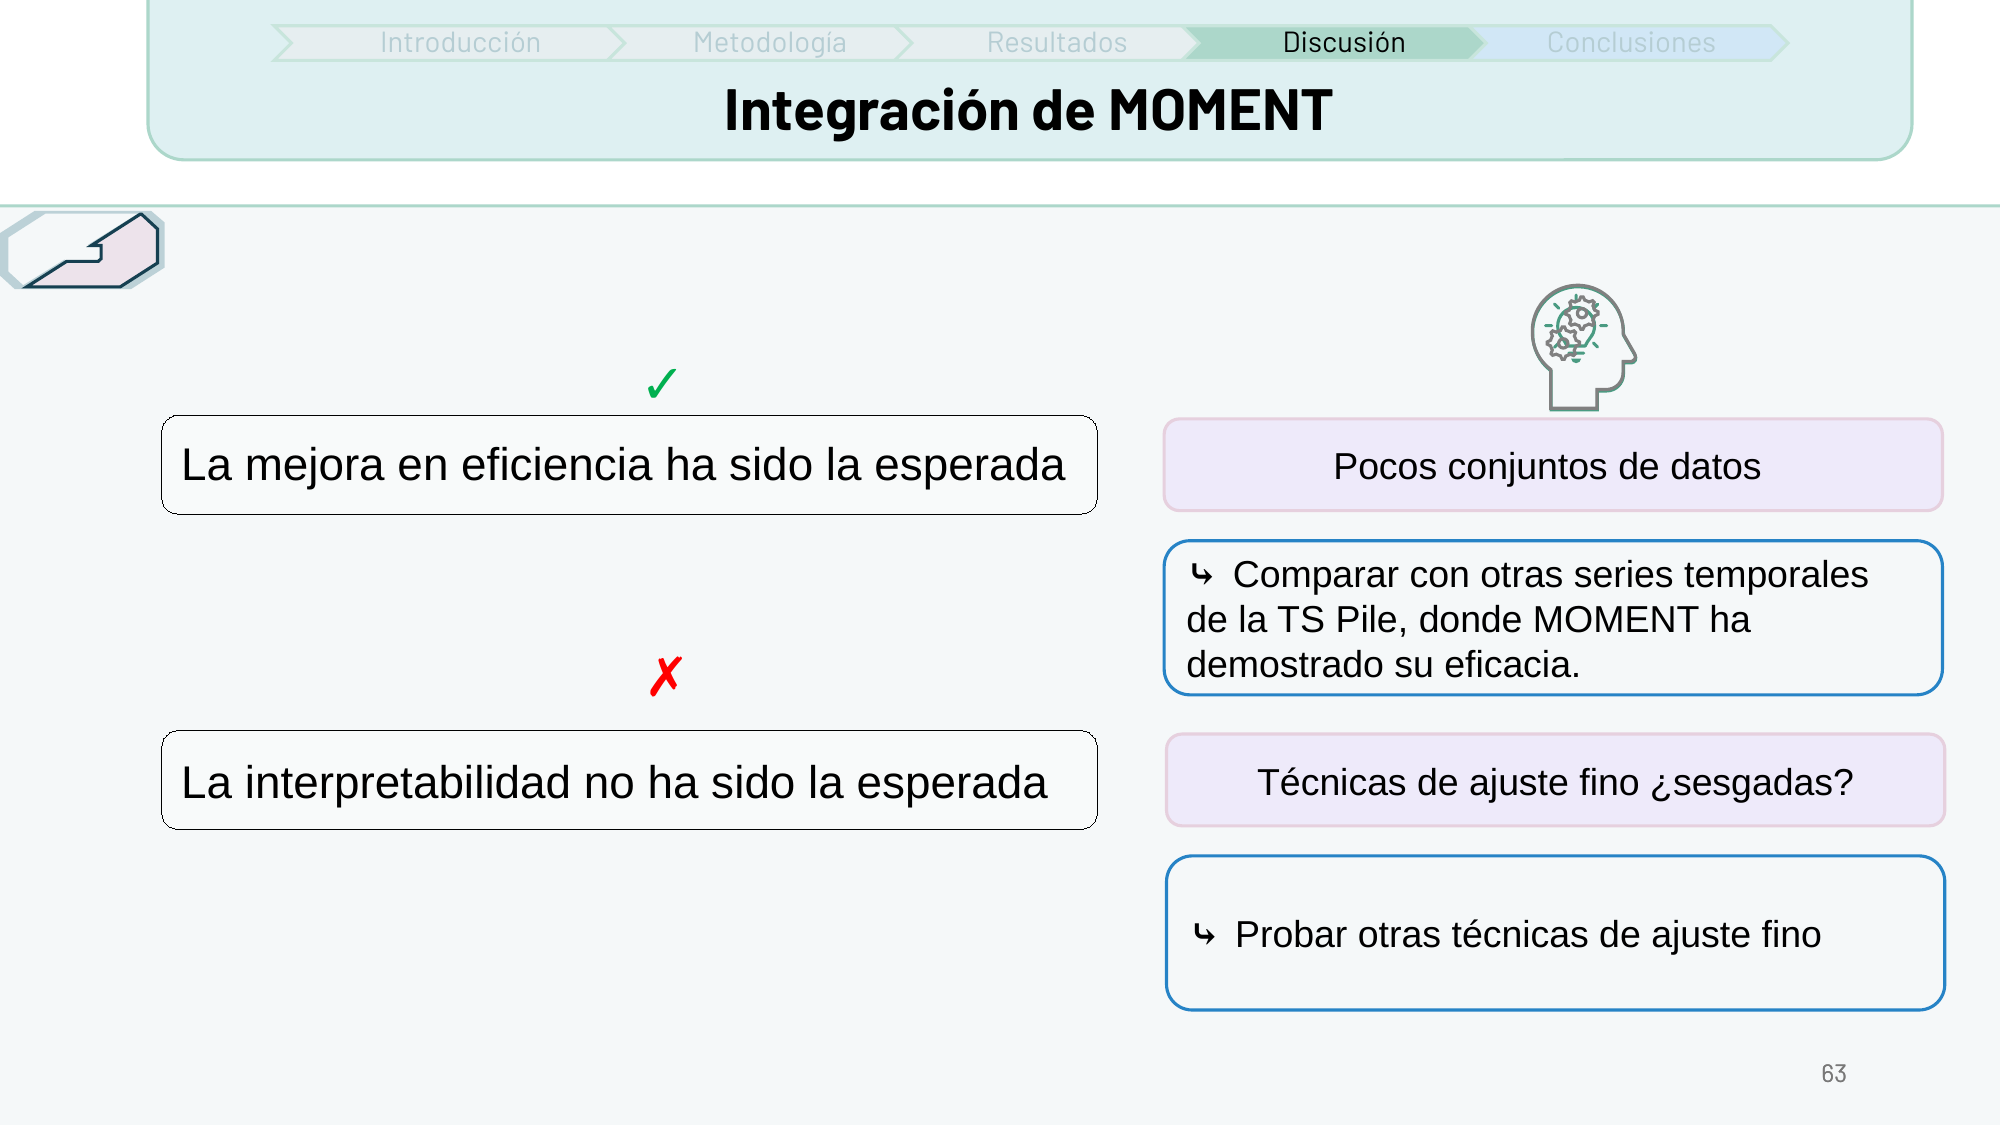

Integración de MOMENT
Introducción
Metodología
Resultados
Discusión
Conclusiones

✓

La mejora en eficiencia ha sido la esperada

	Pocos conjuntos de datos
⤷  Comparar con otras series temporales de la TS Pile, donde MOMENT ha demostrado su eficacia.
✗

La interpretabilidad no ha sido la esperada

Técnicas de ajuste fino ¿sesgadas?
⤷  Probar otras técnicas de ajuste fino
63
63